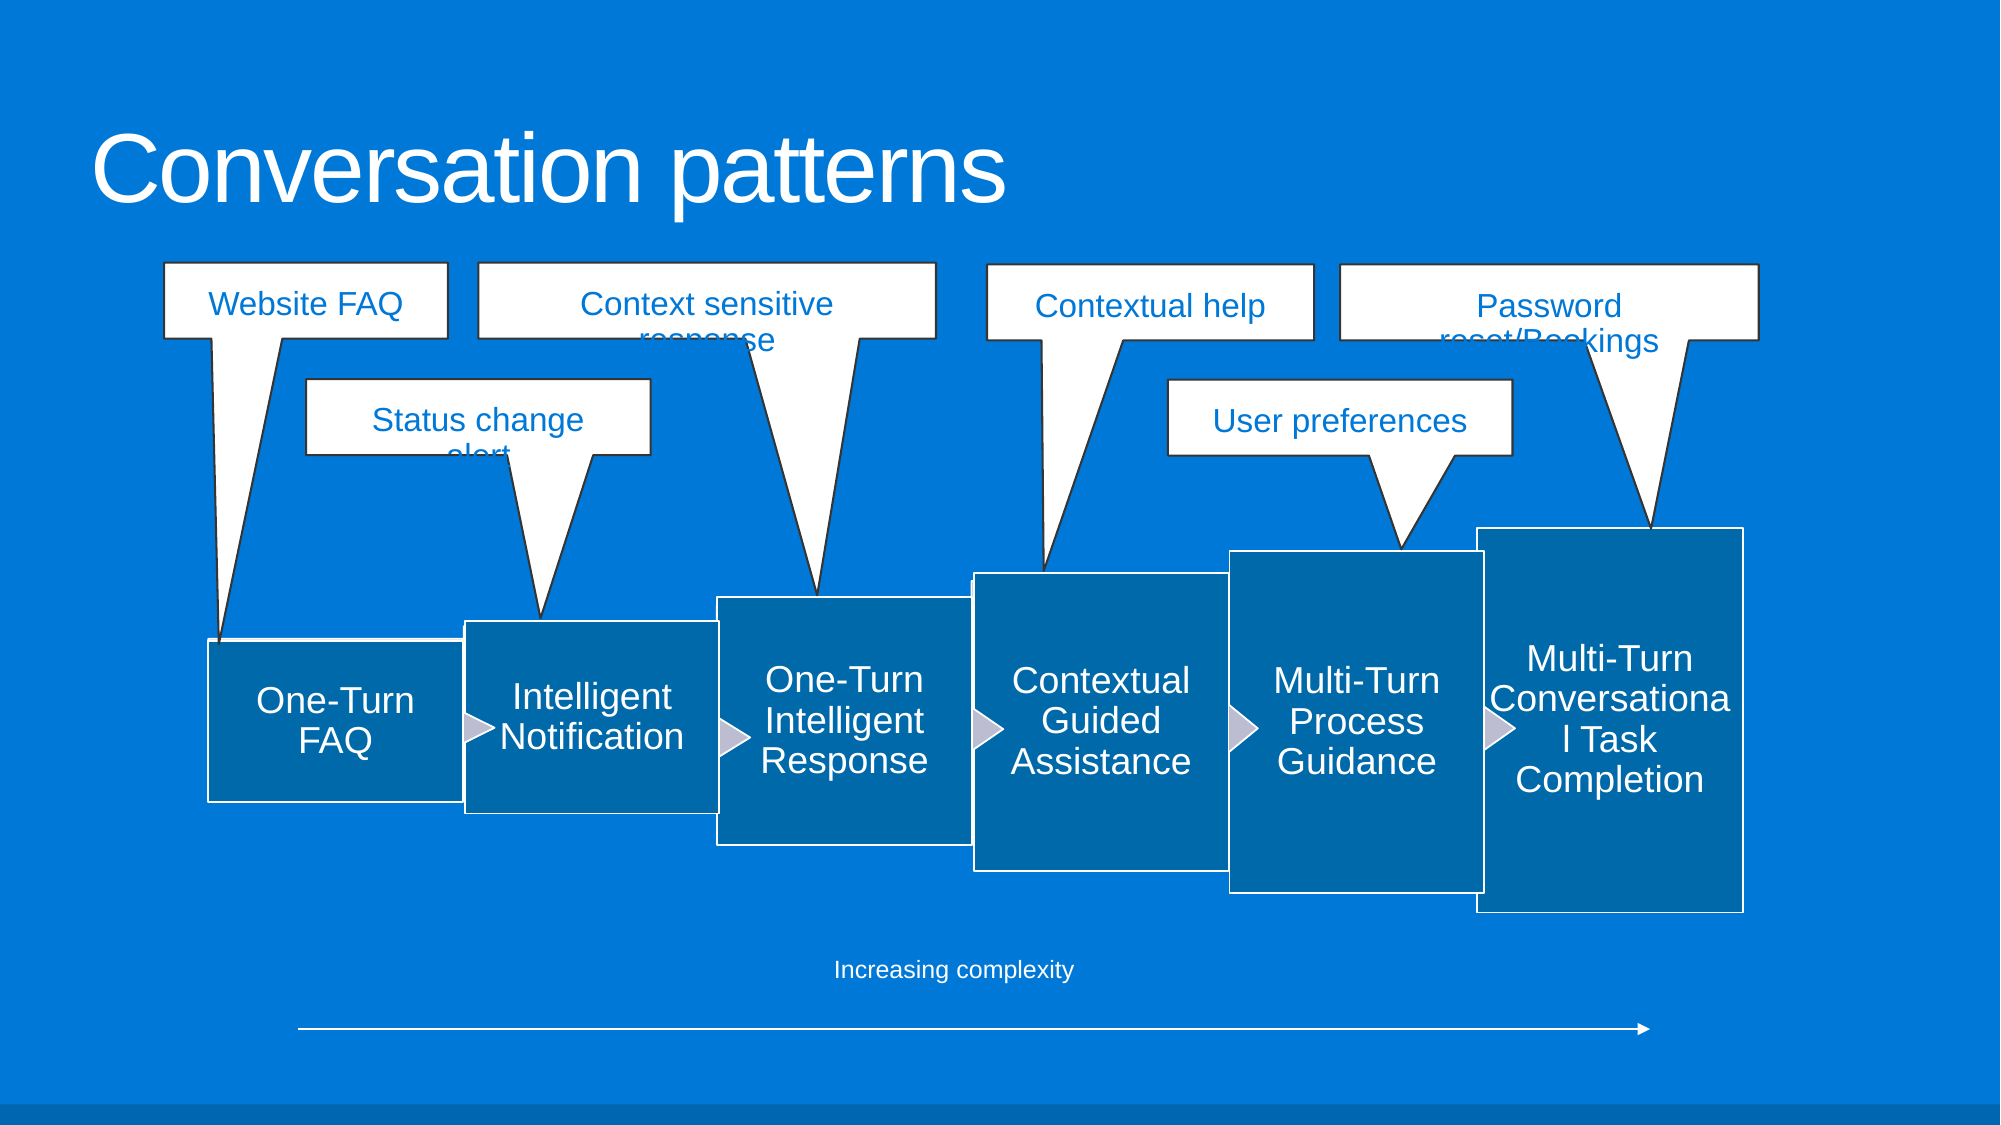

# Conversation patterns
Multi-Turn Conversational Task Completion
Multi-Turn Process Guidance
Contextual Guided Assistance
One-Turn Intelligent Response
Intelligent Notification
One-Turn FAQ
Website FAQ
Context sensitive response
Contextual help
Password reset/Bookings
Status change alert
User preferences
Increasing complexity